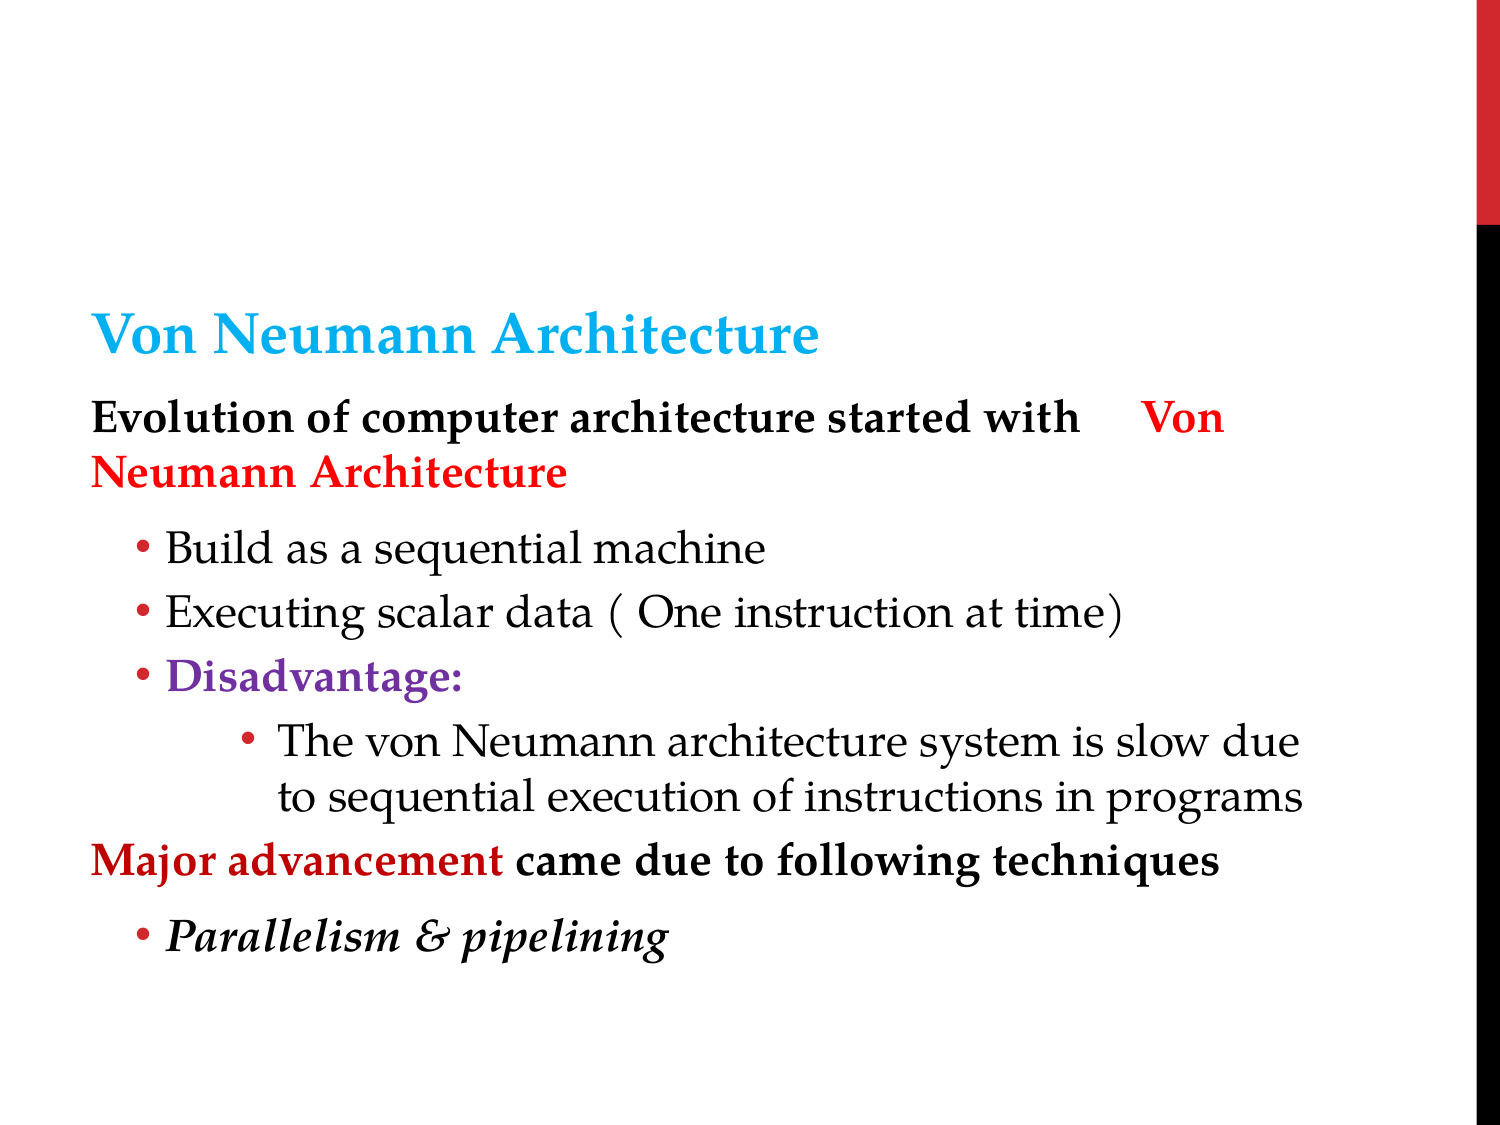

#
Von Neumann Architecture
Evolution of computer architecture started with 	Von Neumann Architecture
Build as a sequential machine
Executing scalar data ( One instruction at time)
Disadvantage:
The von Neumann architecture system is slow due to sequential execution of instructions in programs
Major advancement came due to following techniques
Parallelism & pipelining